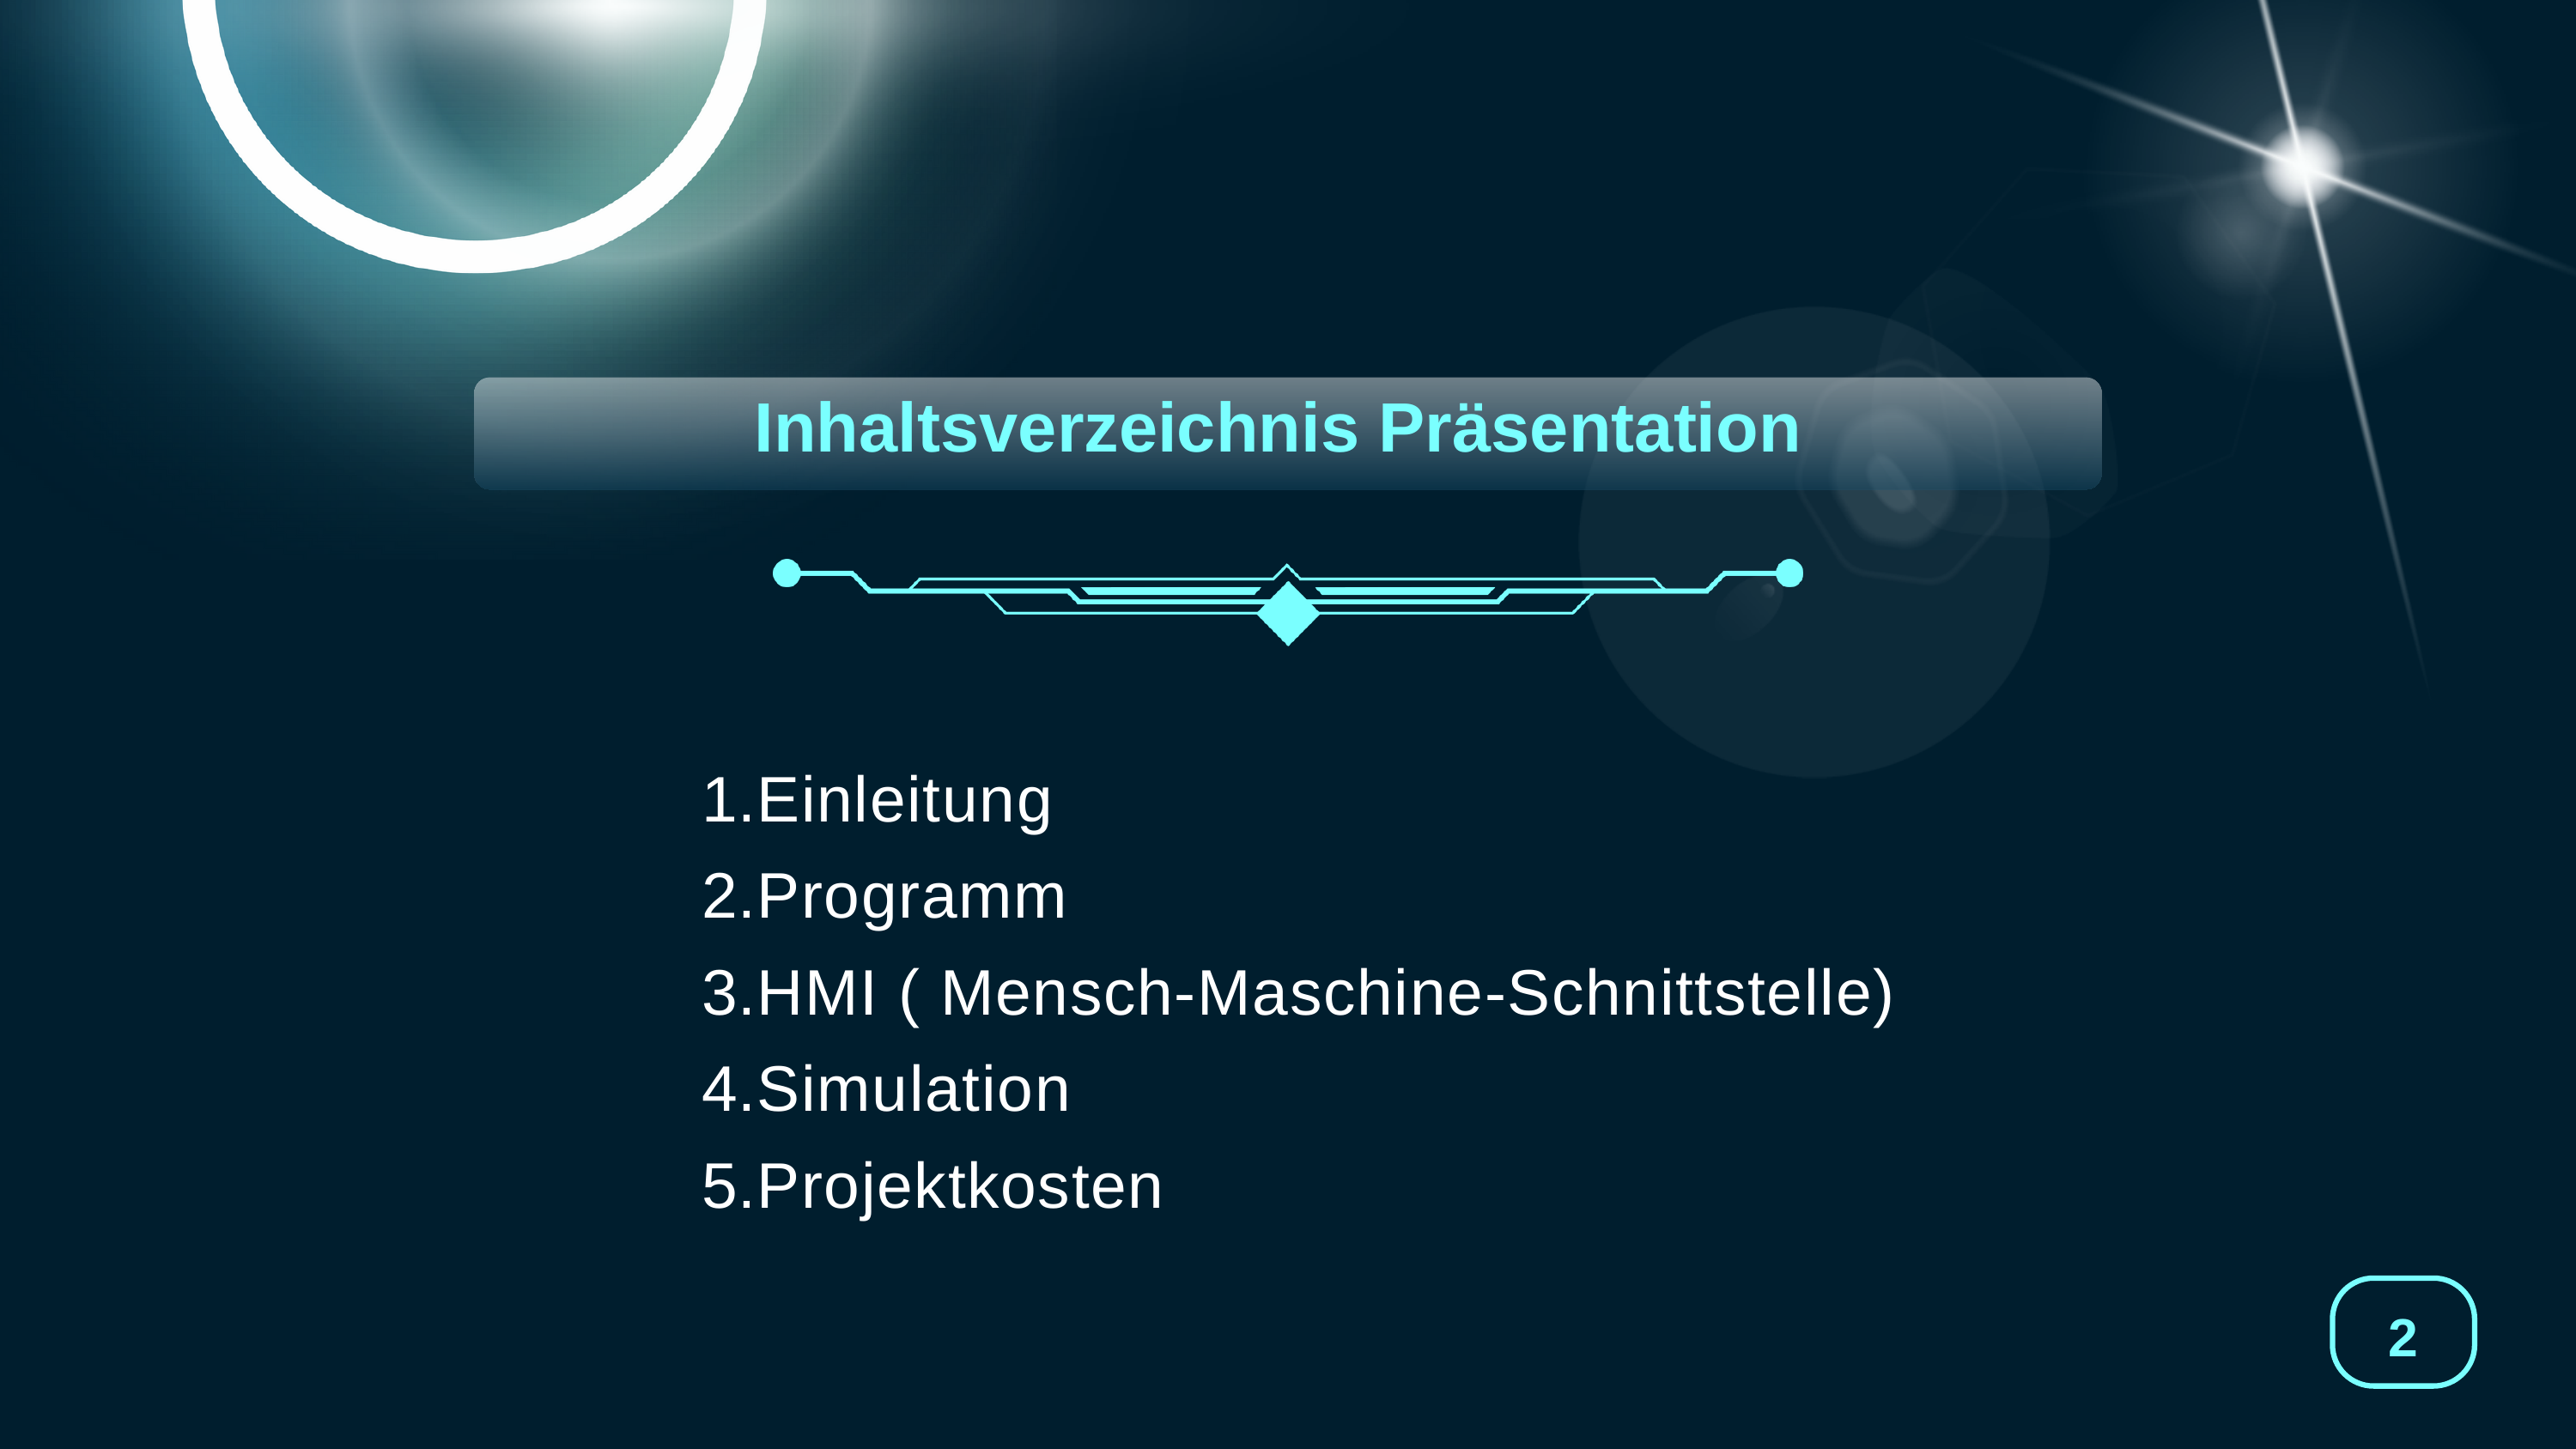

Inhaltsverzeichnis Präsentation

Einleitung
Programm
HMI ( Mensch-Maschine-Schnittstelle)
Simulation
Projektkosten

2